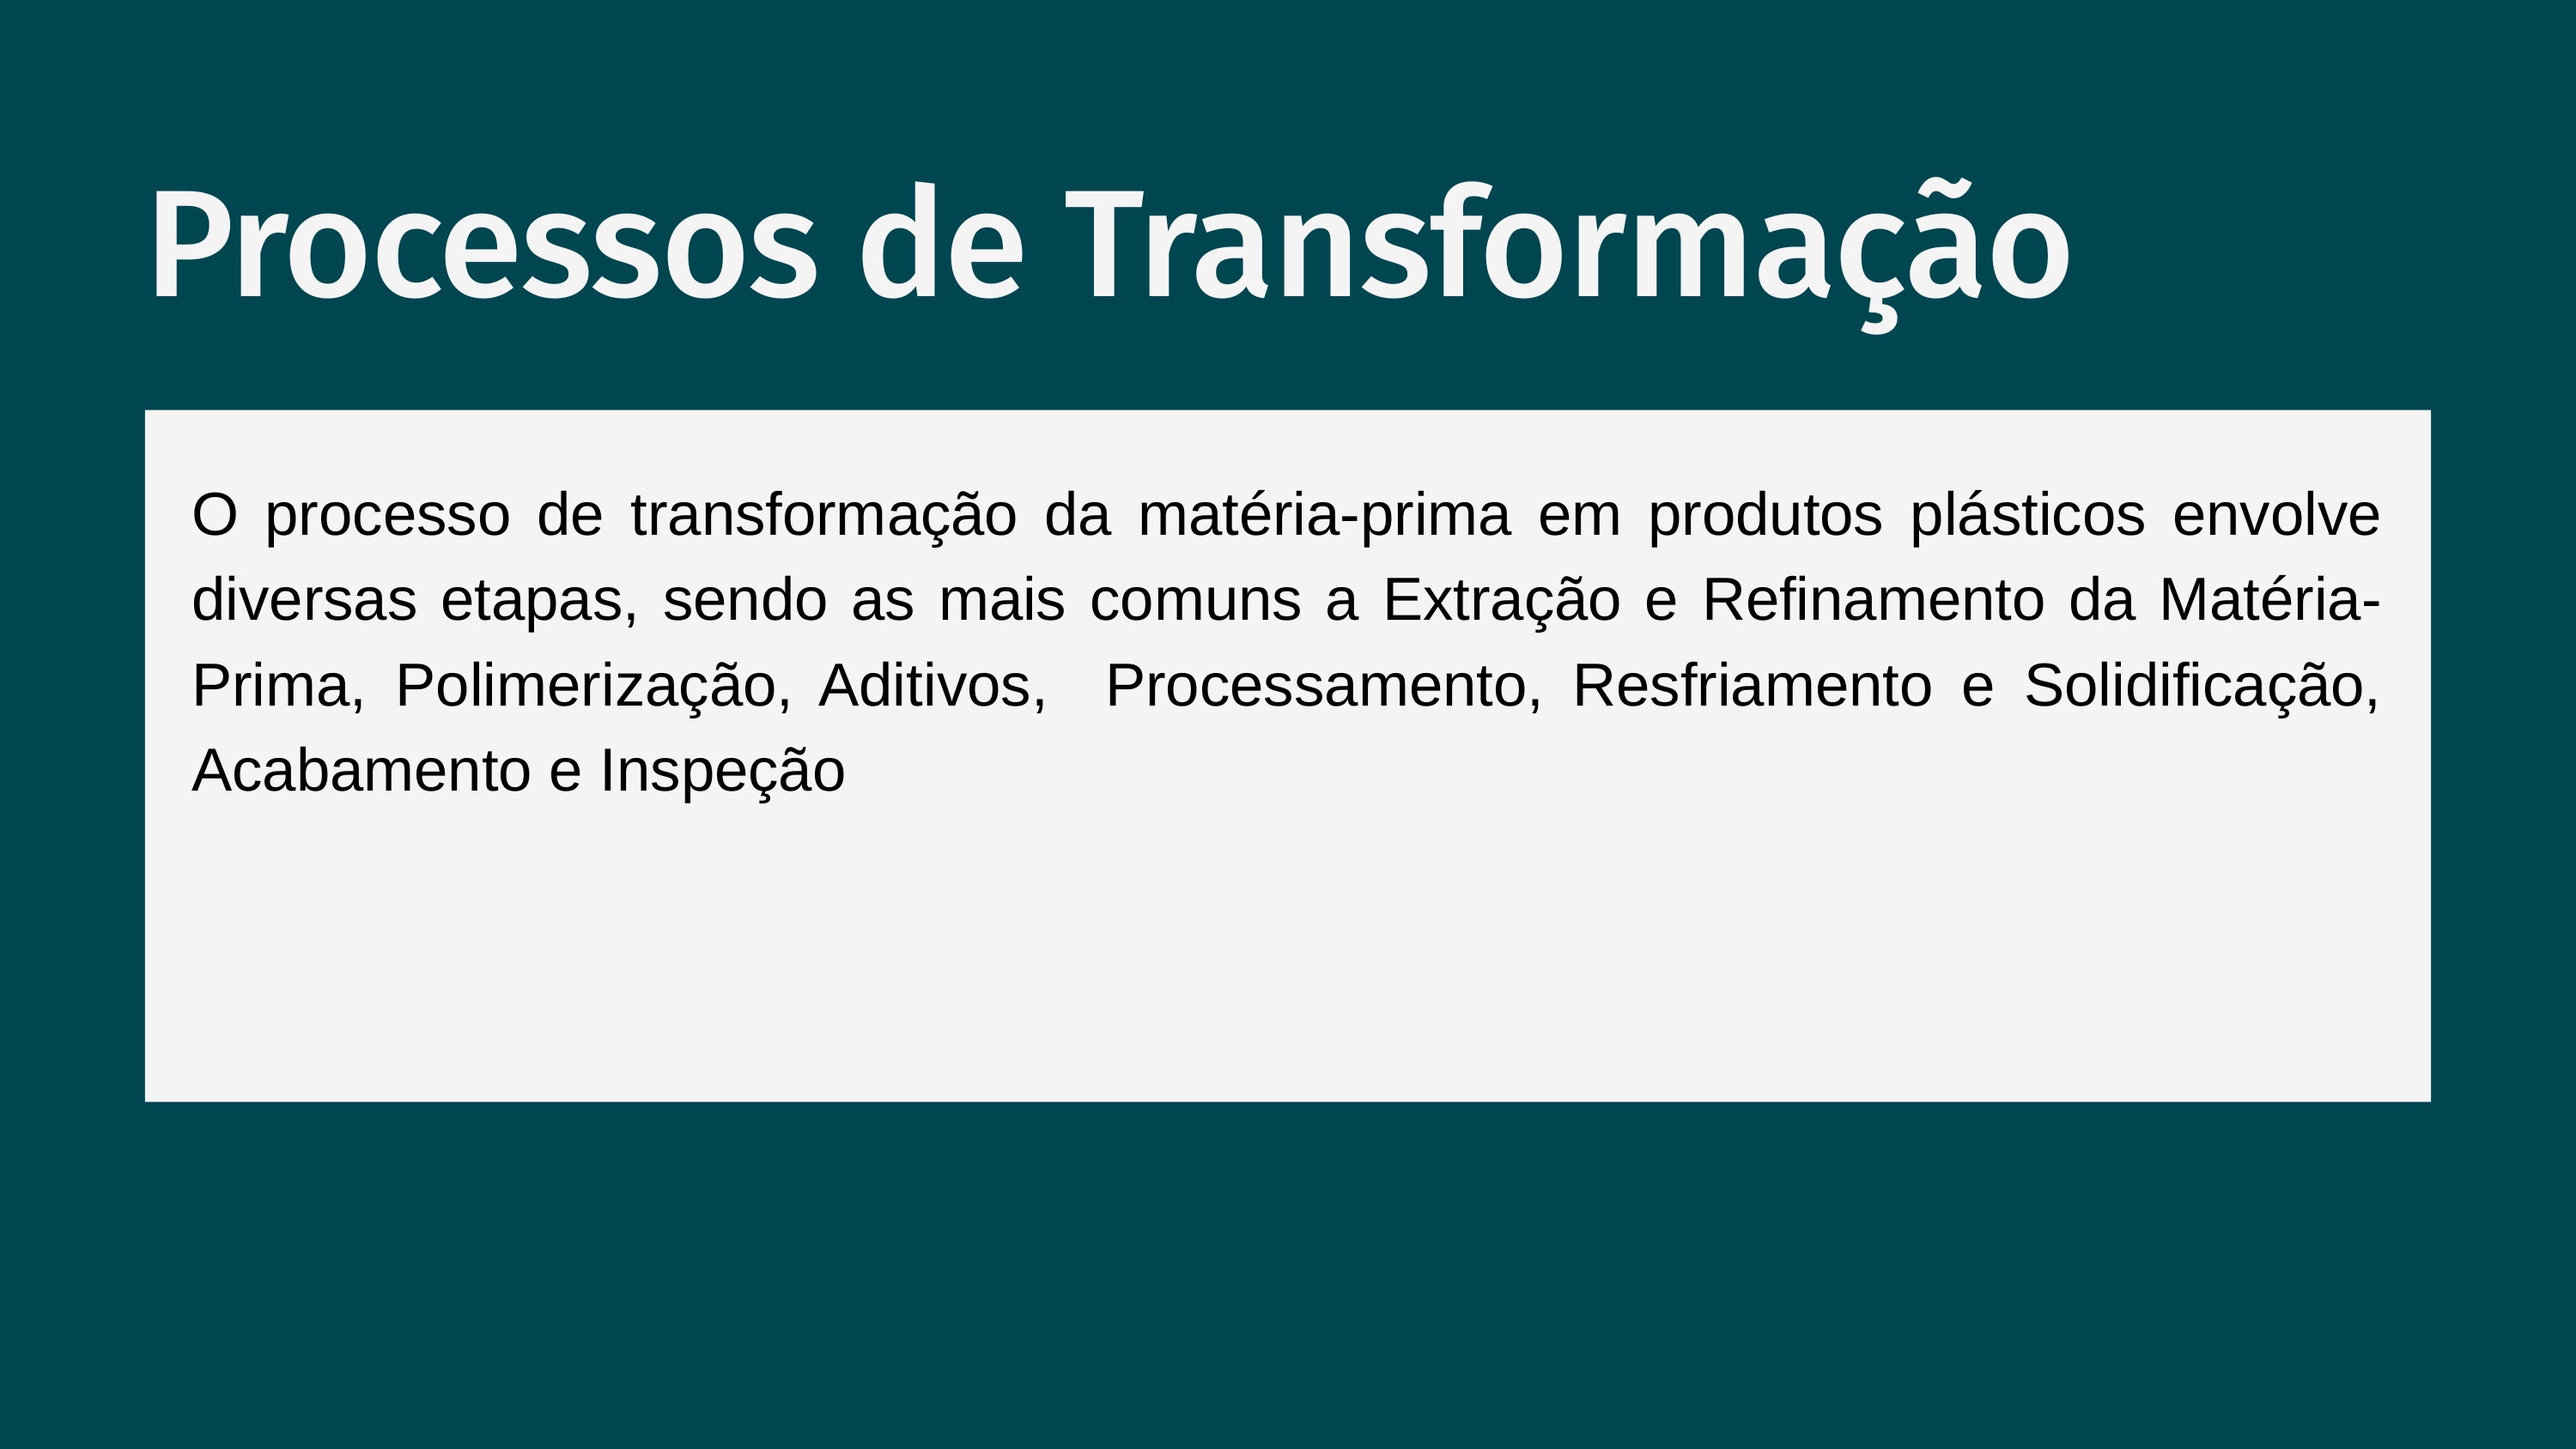

Processos de Transformação

O processo de transformação da matéria-prima em produtos plásticos envolve diversas etapas, sendo as mais comuns a Extração e Refinamento da Matéria-Prima, Polimerização, Aditivos,  Processamento, Resfriamento e Solidificação, Acabamento e Inspeção